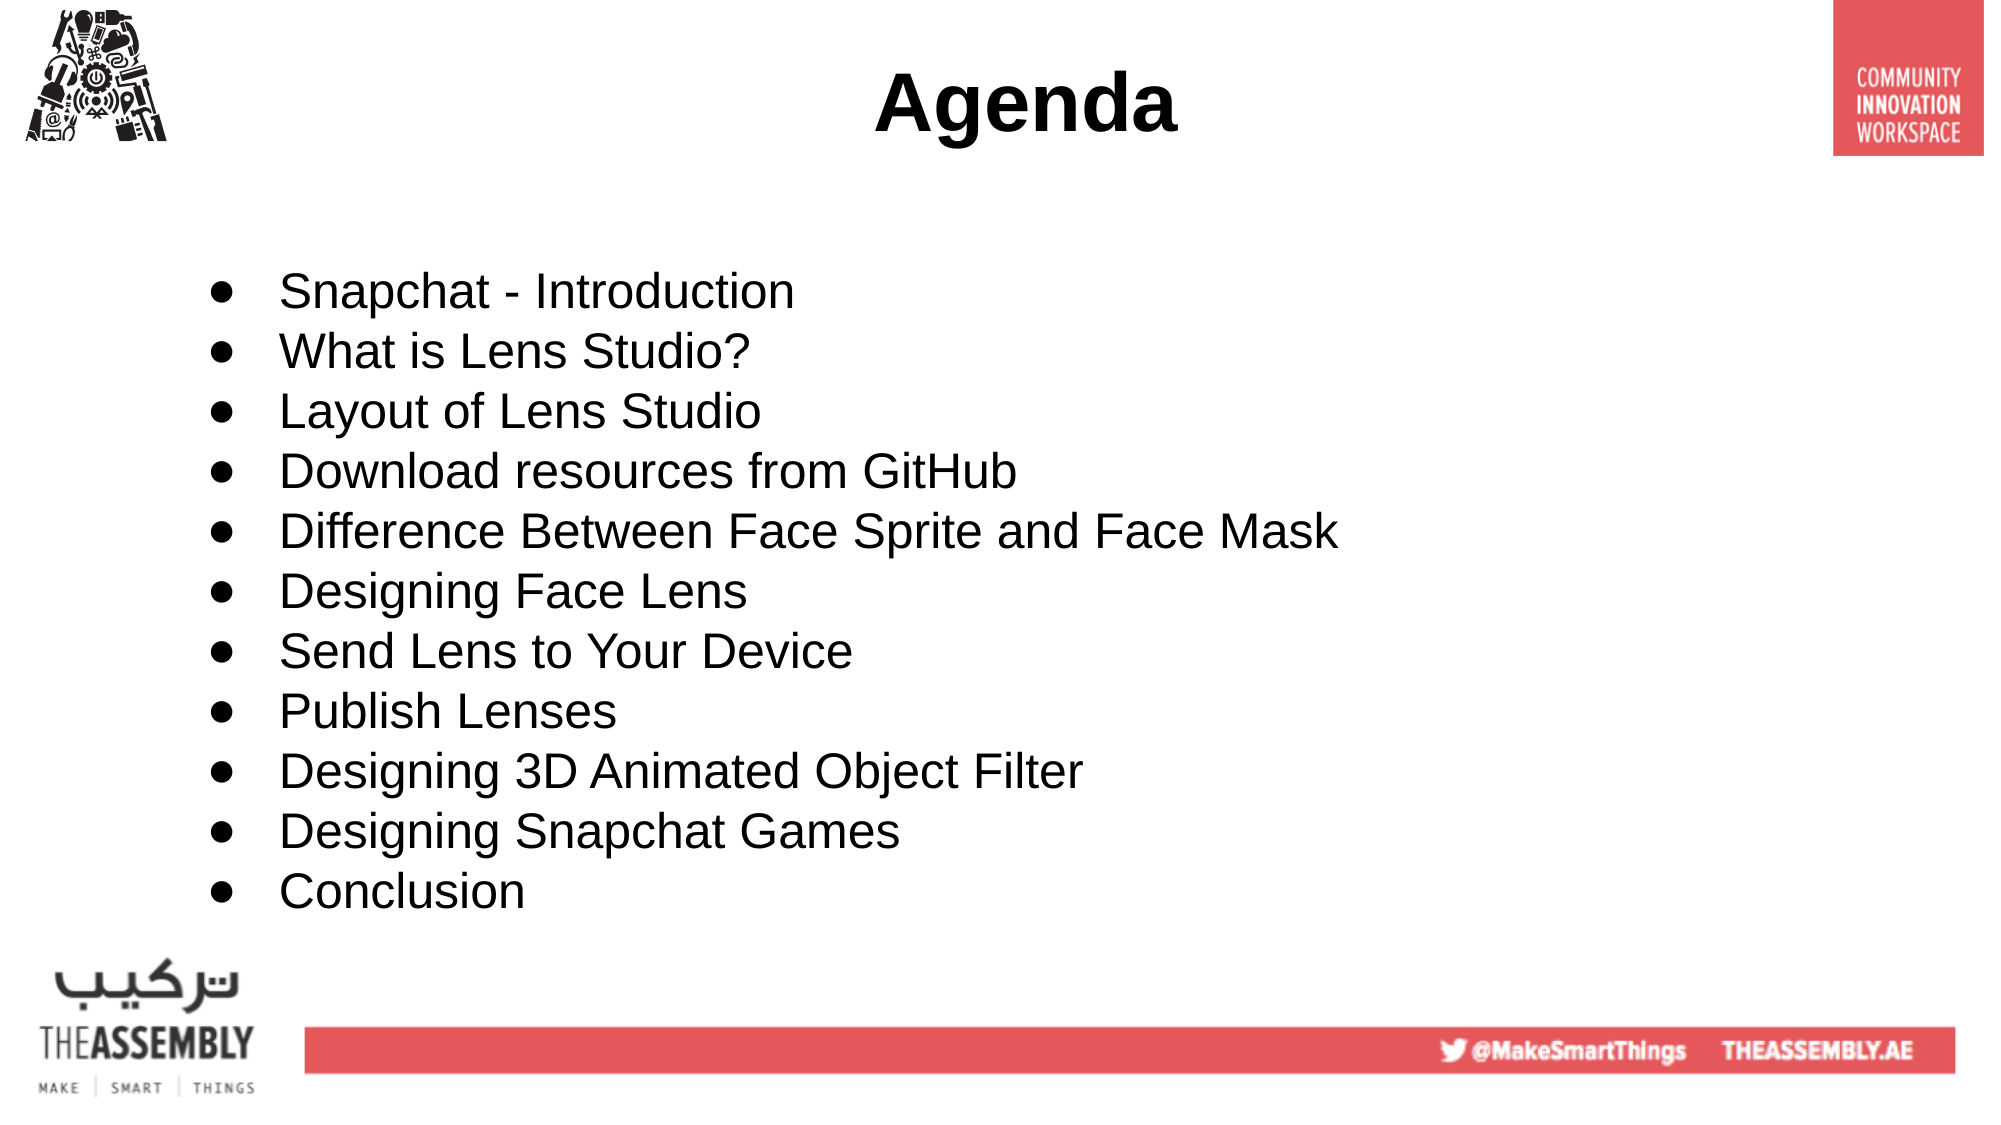

Agenda
Snapchat - Introduction
What is Lens Studio?
Layout of Lens Studio
Download resources from GitHub
Difference Between Face Sprite and Face Mask
Designing Face Lens
Send Lens to Your Device
Publish Lenses
Designing 3D Animated Object Filter
Designing Snapchat Games
Conclusion